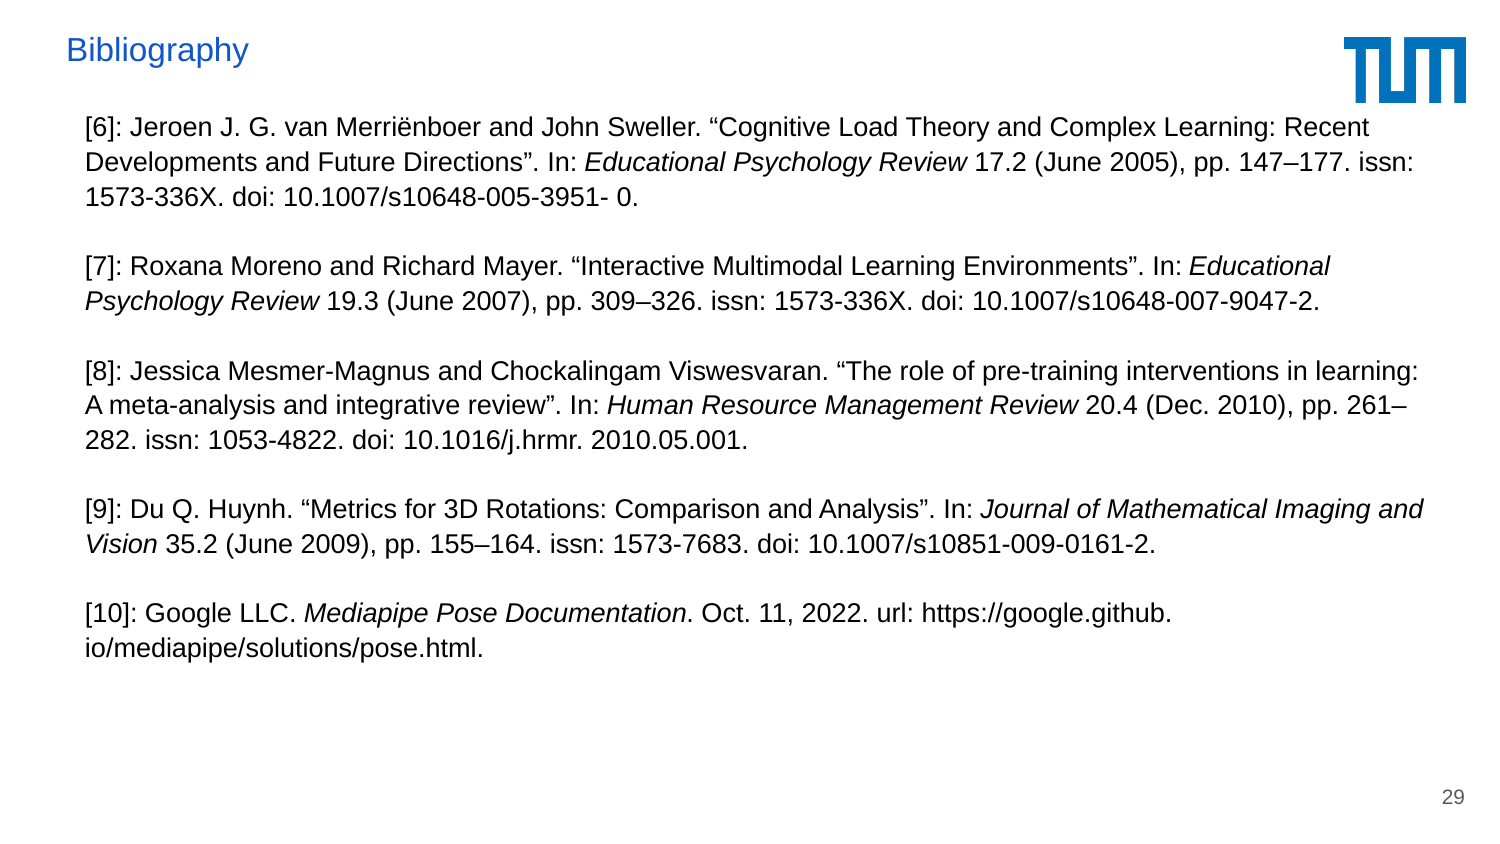

# Bibliography
[6]: Jeroen J. G. van Merriënboer and John Sweller. “Cognitive Load Theory and Complex Learning: Recent Developments and Future Directions”. In: Educational Psychology Review 17.2 (June 2005), pp. 147–177. issn: 1573-336X. doi: 10.1007/s10648-005-3951- 0.

[7]: Roxana Moreno and Richard Mayer. “Interactive Multimodal Learning Environments”. In: Educational Psychology Review 19.3 (June 2007), pp. 309–326. issn: 1573-336X. doi: 10.1007/s10648-007-9047-2.

[8]: Jessica Mesmer-Magnus and Chockalingam Viswesvaran. “The role of pre-training interventions in learning: A meta-analysis and integrative review”. In: Human Resource Management Review 20.4 (Dec. 2010), pp. 261–282. issn: 1053-4822. doi: 10.1016/j.hrmr. 2010.05.001.

[9]: Du Q. Huynh. “Metrics for 3D Rotations: Comparison and Analysis”. In: Journal of Mathematical Imaging and Vision 35.2 (June 2009), pp. 155–164. issn: 1573-7683. doi: 10.1007/s10851-009-0161-2.

[10]: Google LLC. Mediapipe Pose Documentation. Oct. 11, 2022. url: https://google.github. io/mediapipe/solutions/pose.html.
29